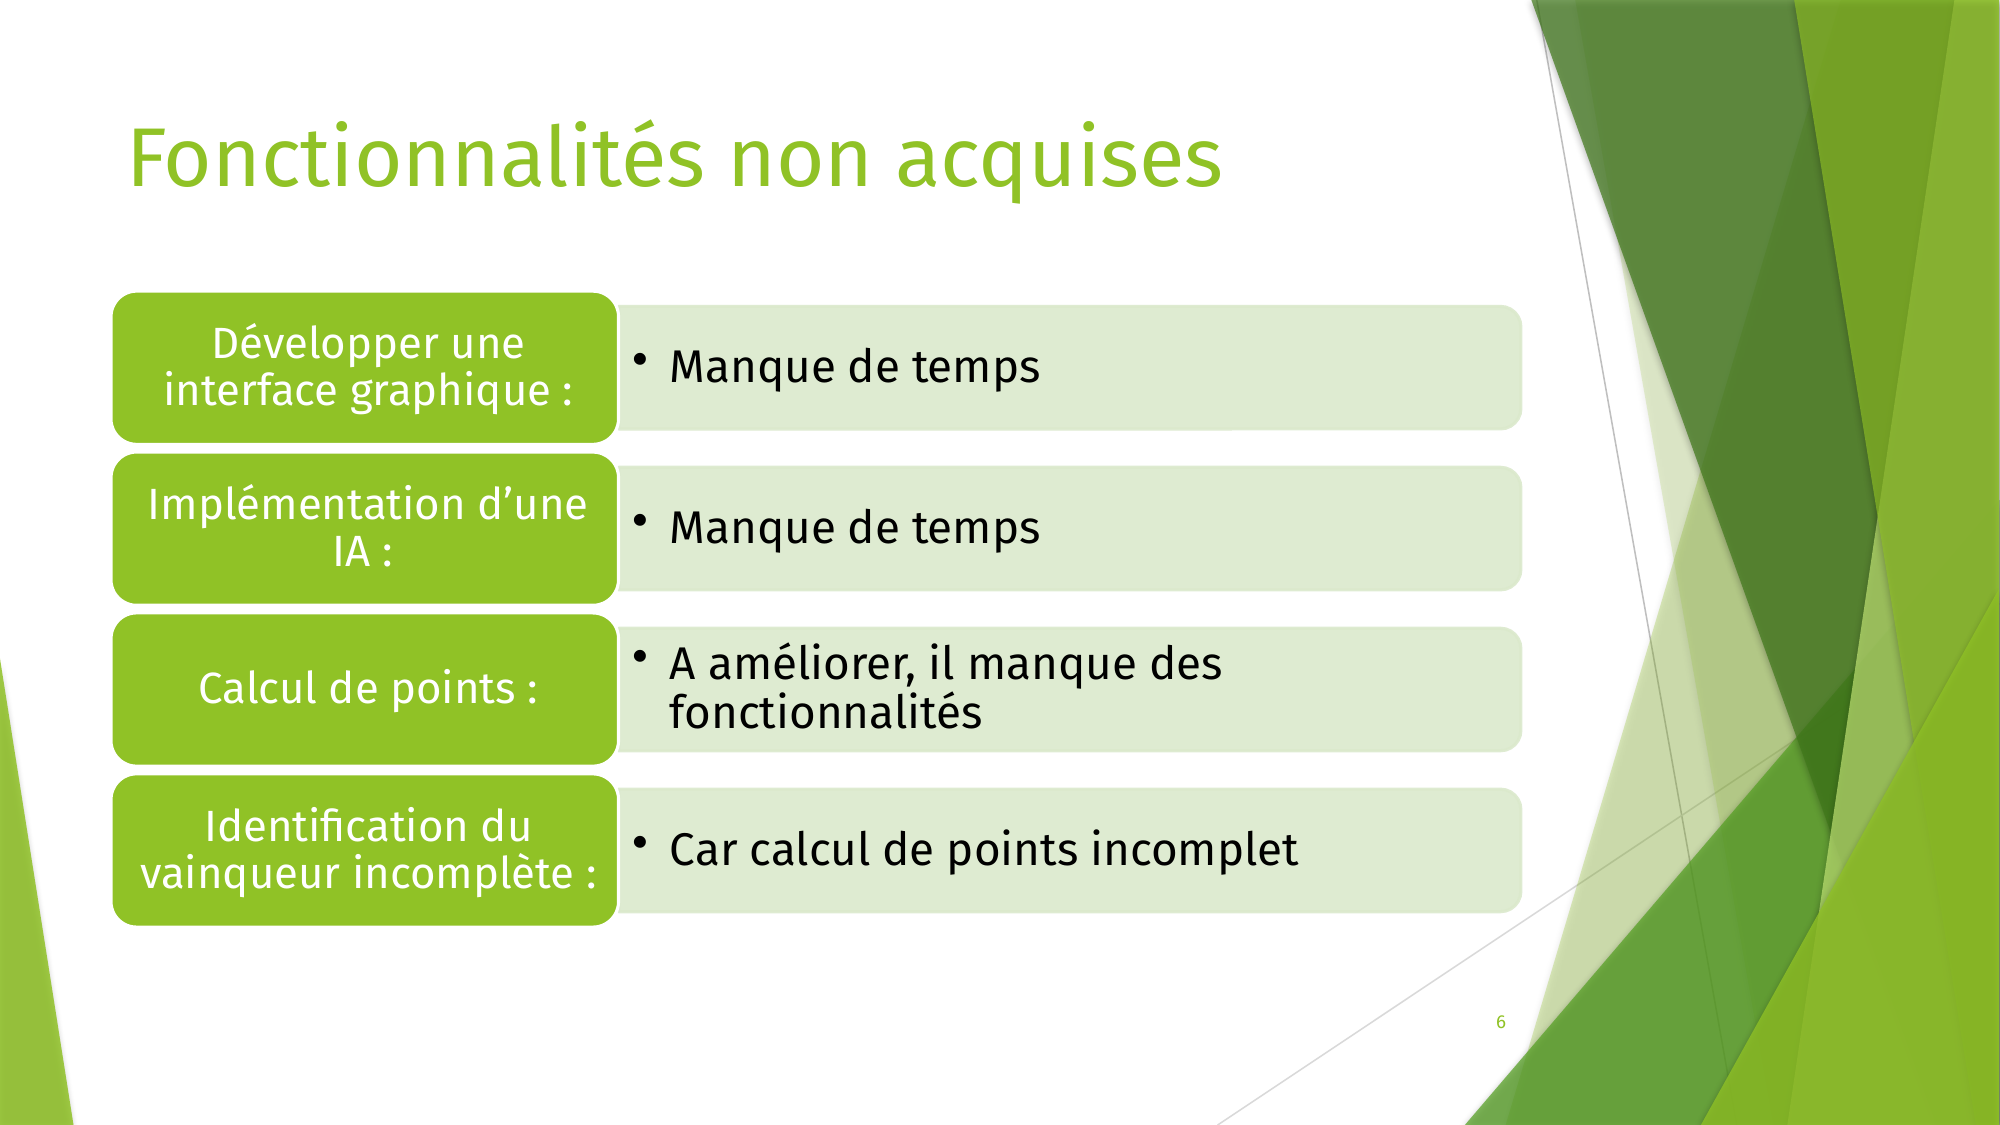

# Fonctionnalités non acquises
Manque de temps
Développer une interface graphique :
Manque de temps
Implémentation d’une IA :
A améliorer, il manque des fonctionnalités
Calcul de points :
Car calcul de points incomplet
Identification du vainqueur incomplète :
6